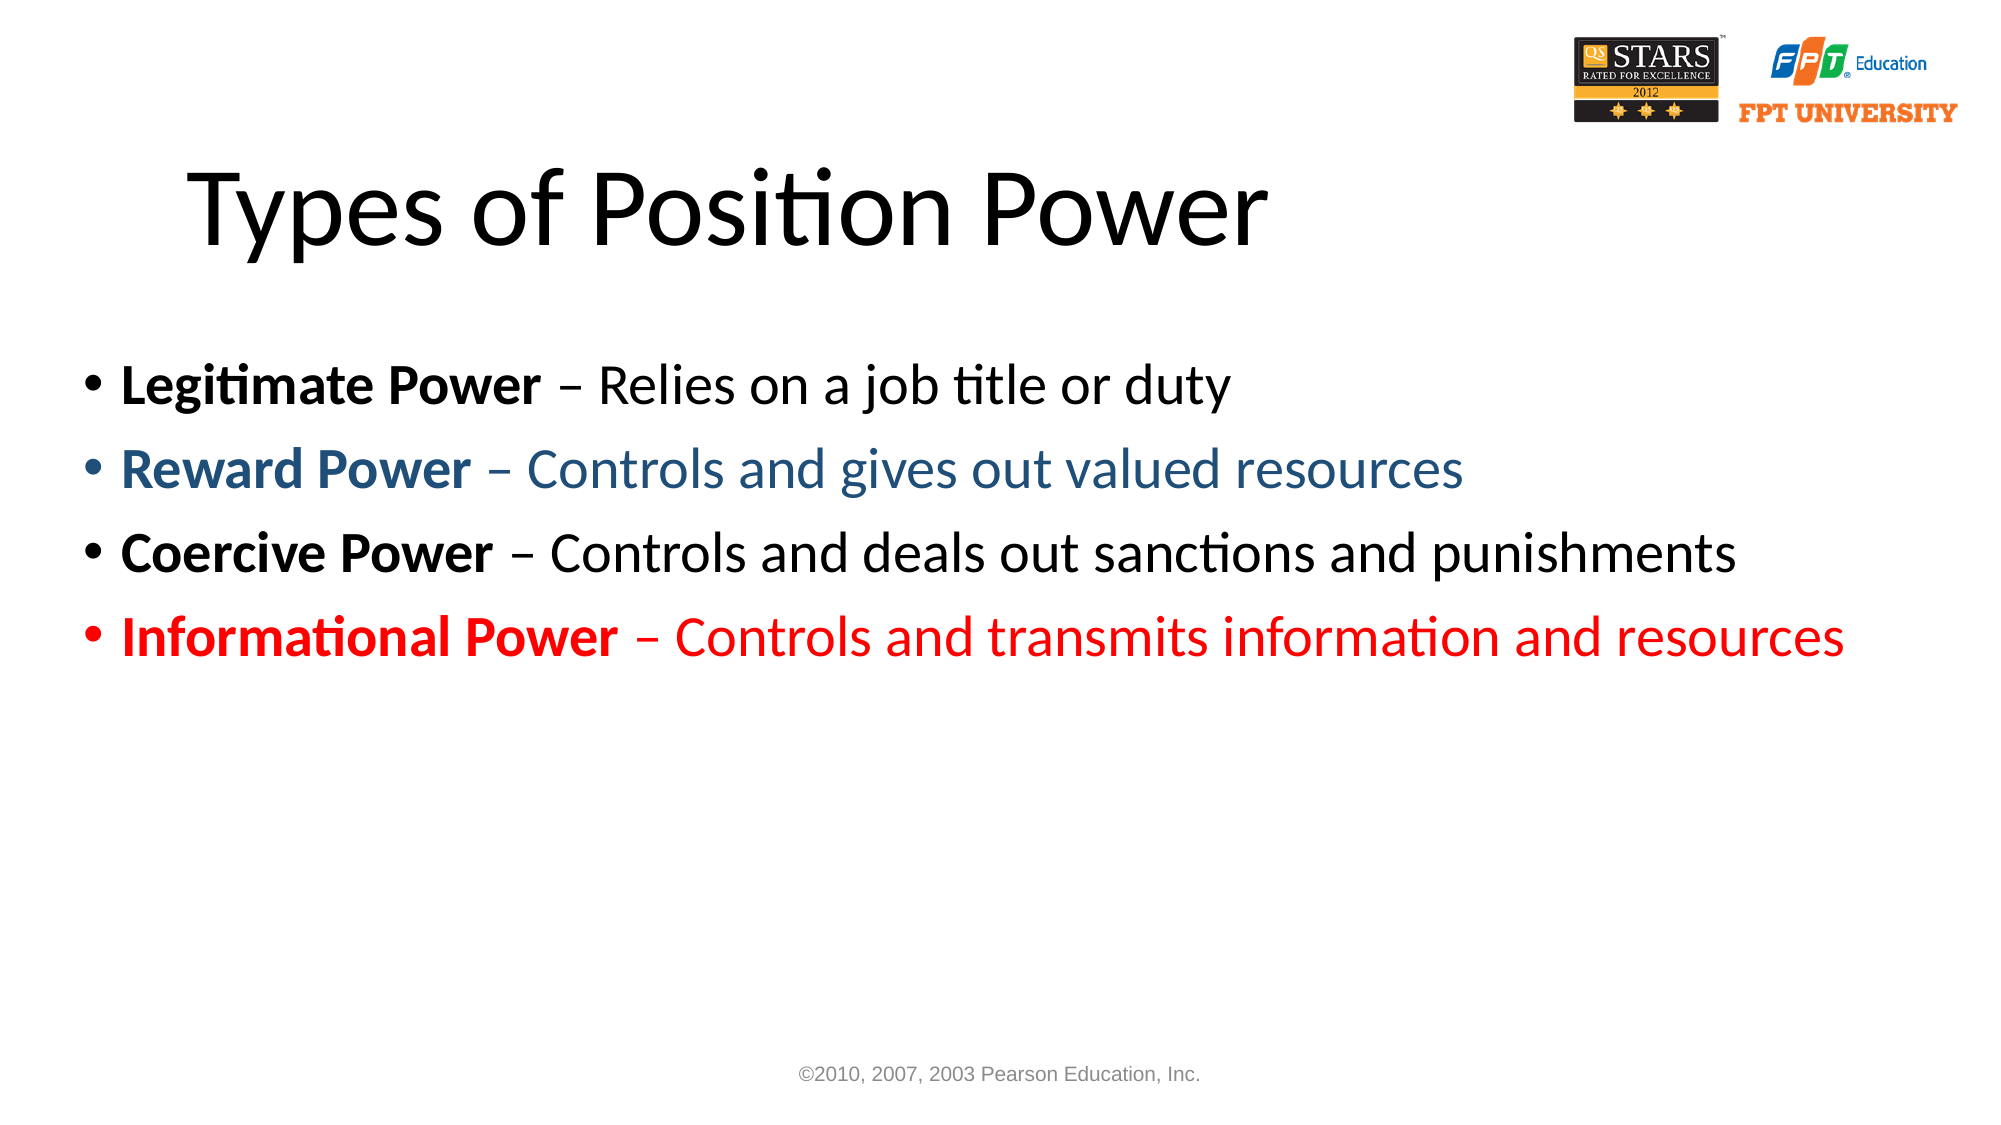

# Types of Position Power
Legitimate Power – Relies on a job title or duty
Reward Power – Controls and gives out valued resources
Coercive Power – Controls and deals out sanctions and punishments
Informational Power – Controls and transmits information and resources
©2010, 2007, 2003 Pearson Education, Inc.